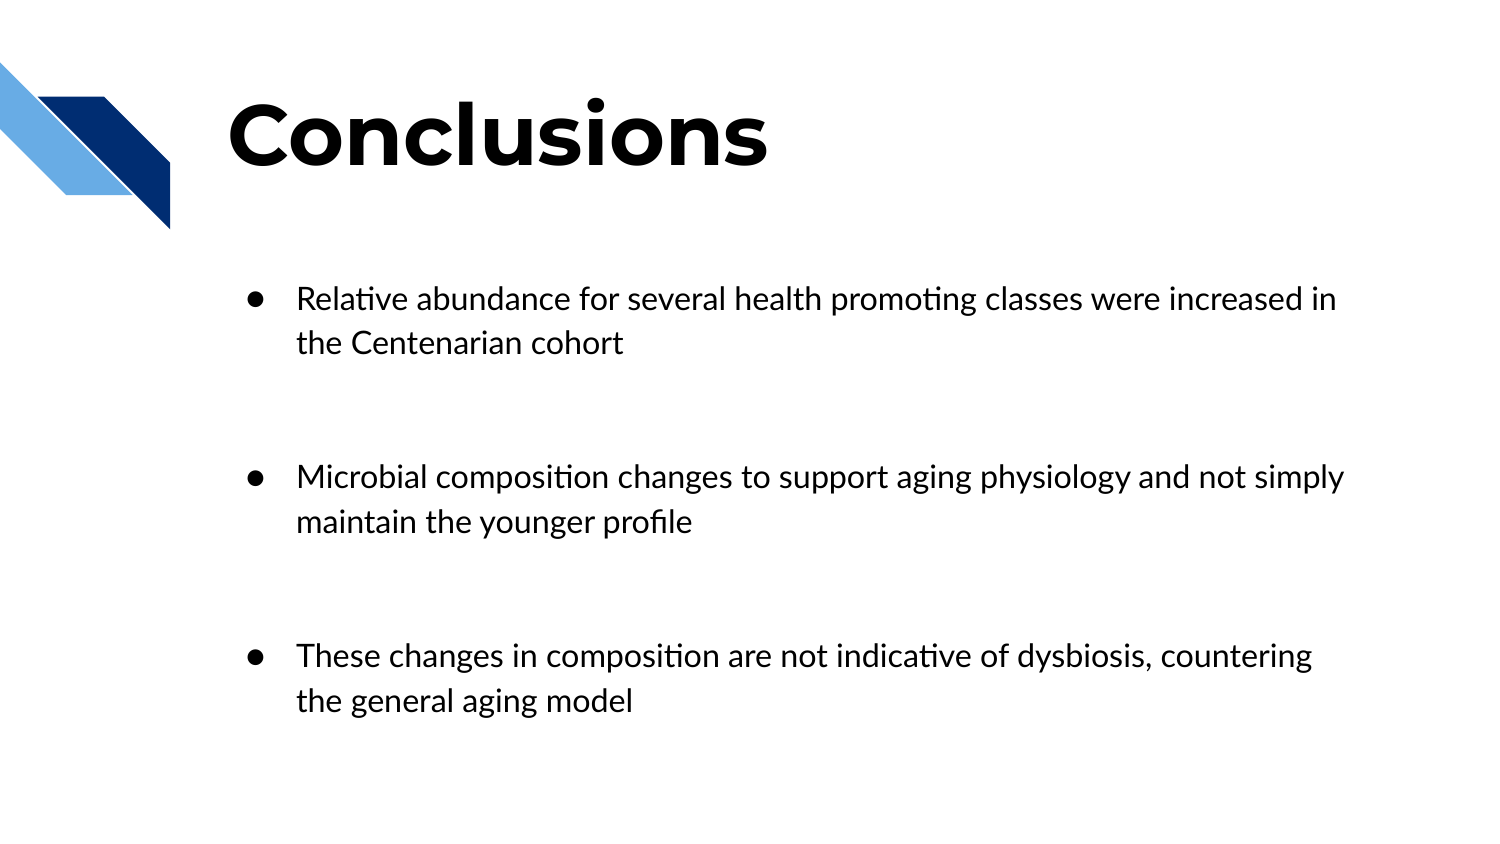

# Conclusions
Relative abundance for several health promoting classes were increased in the Centenarian cohort

Microbial composition changes to support aging physiology and not simply maintain the younger profile

These changes in composition are not indicative of dysbiosis, countering the general aging model